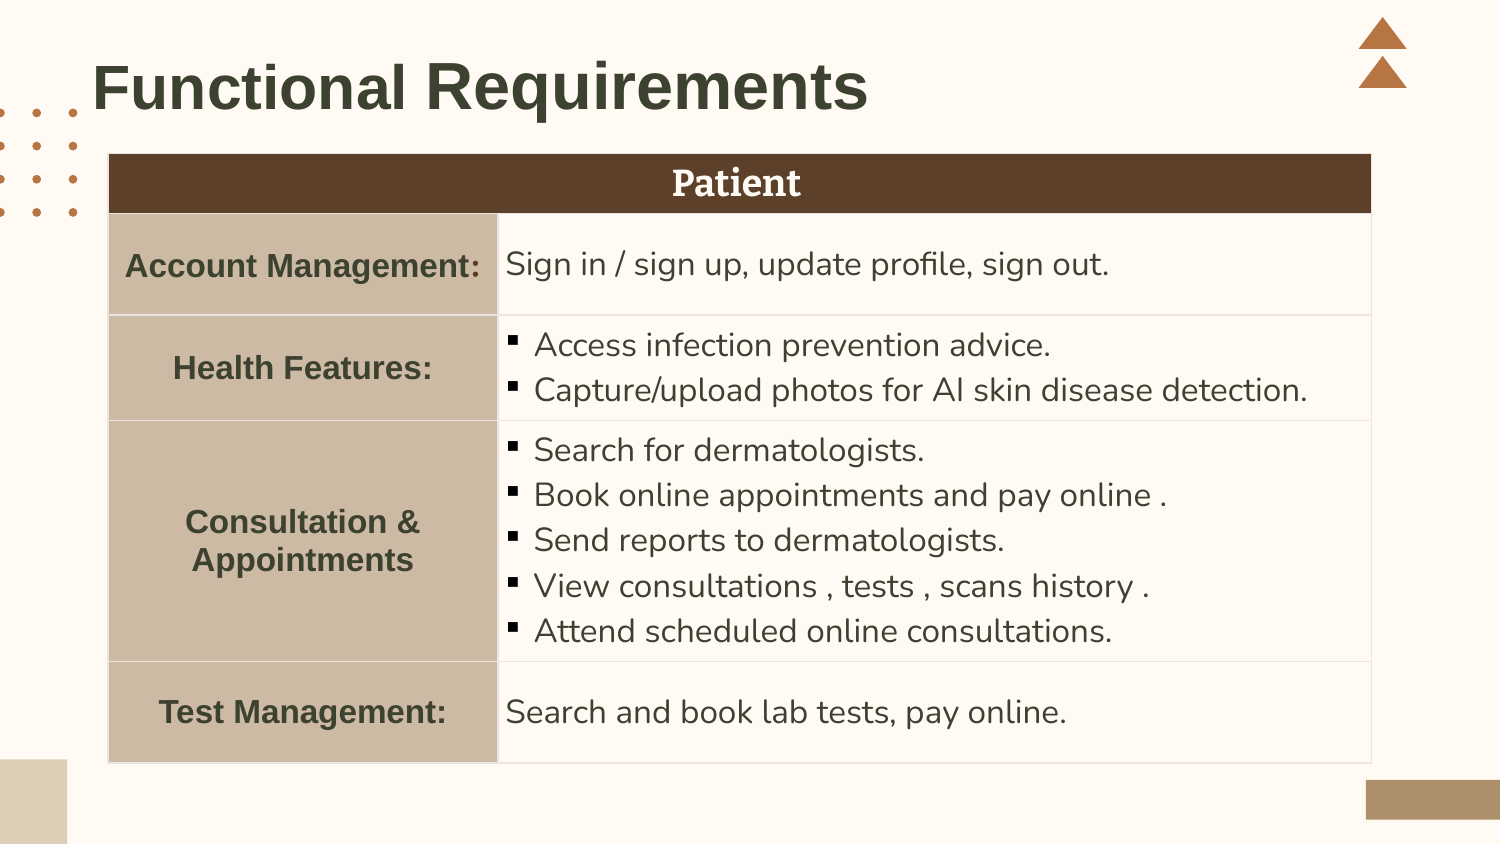

# Functional Requirements

| Patient |  |
| --- | --- |
| Account Management: | Sign in / sign up, update profile, sign out. |
| Health Features: | Access infection prevention advice. Capture/upload photos for AI skin disease detection. |
| Consultation & Appointments | Search for dermatologists. Book online appointments and pay online . Send reports to dermatologists. View consultations , tests , scans history . Attend scheduled online consultations. |
| Test Management: | Search and book lab tests, pay online. |